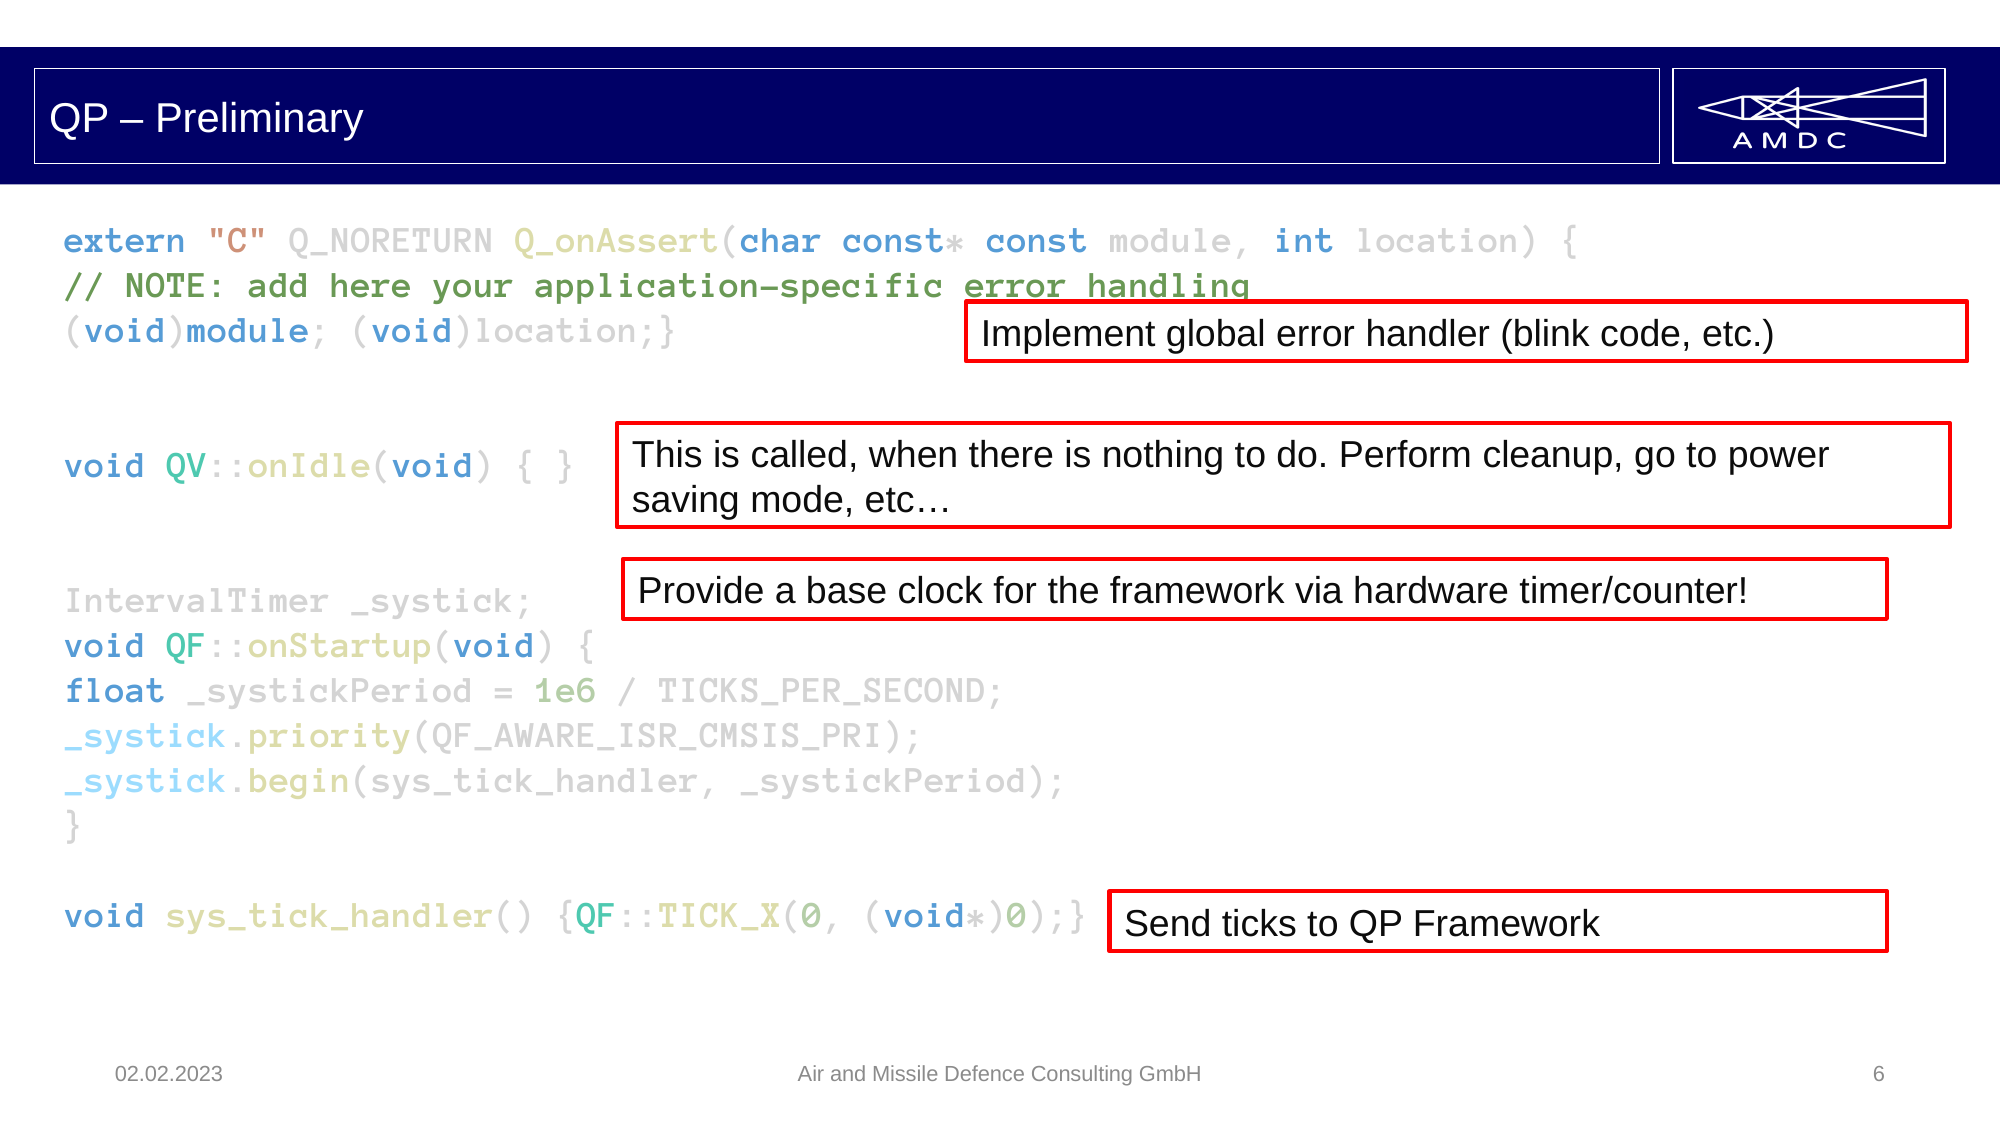

# QP – Preliminary
extern "C" Q_NORETURN Q_onAssert(char const* const module, int location) {
// NOTE: add here your application-specific error handling
(void)module; (void)location;}
void QV::onIdle(void) { }
IntervalTimer _systick;
void QF::onStartup(void) {
float _systickPeriod = 1e6 / TICKS_PER_SECOND;
_systick.priority(QF_AWARE_ISR_CMSIS_PRI);
_systick.begin(sys_tick_handler, _systickPeriod);
}
void sys_tick_handler() {QF::TICK_X(0, (void*)0);}

Implement global error handler (blink code, etc.)
This is called, when there is nothing to do. Perform cleanup, go to power saving mode, etc…
Provide a base clock for the framework via hardware timer/counter!
Send ticks to QP Framework
02.02.2023
Air and Missile Defence Consulting GmbH
6